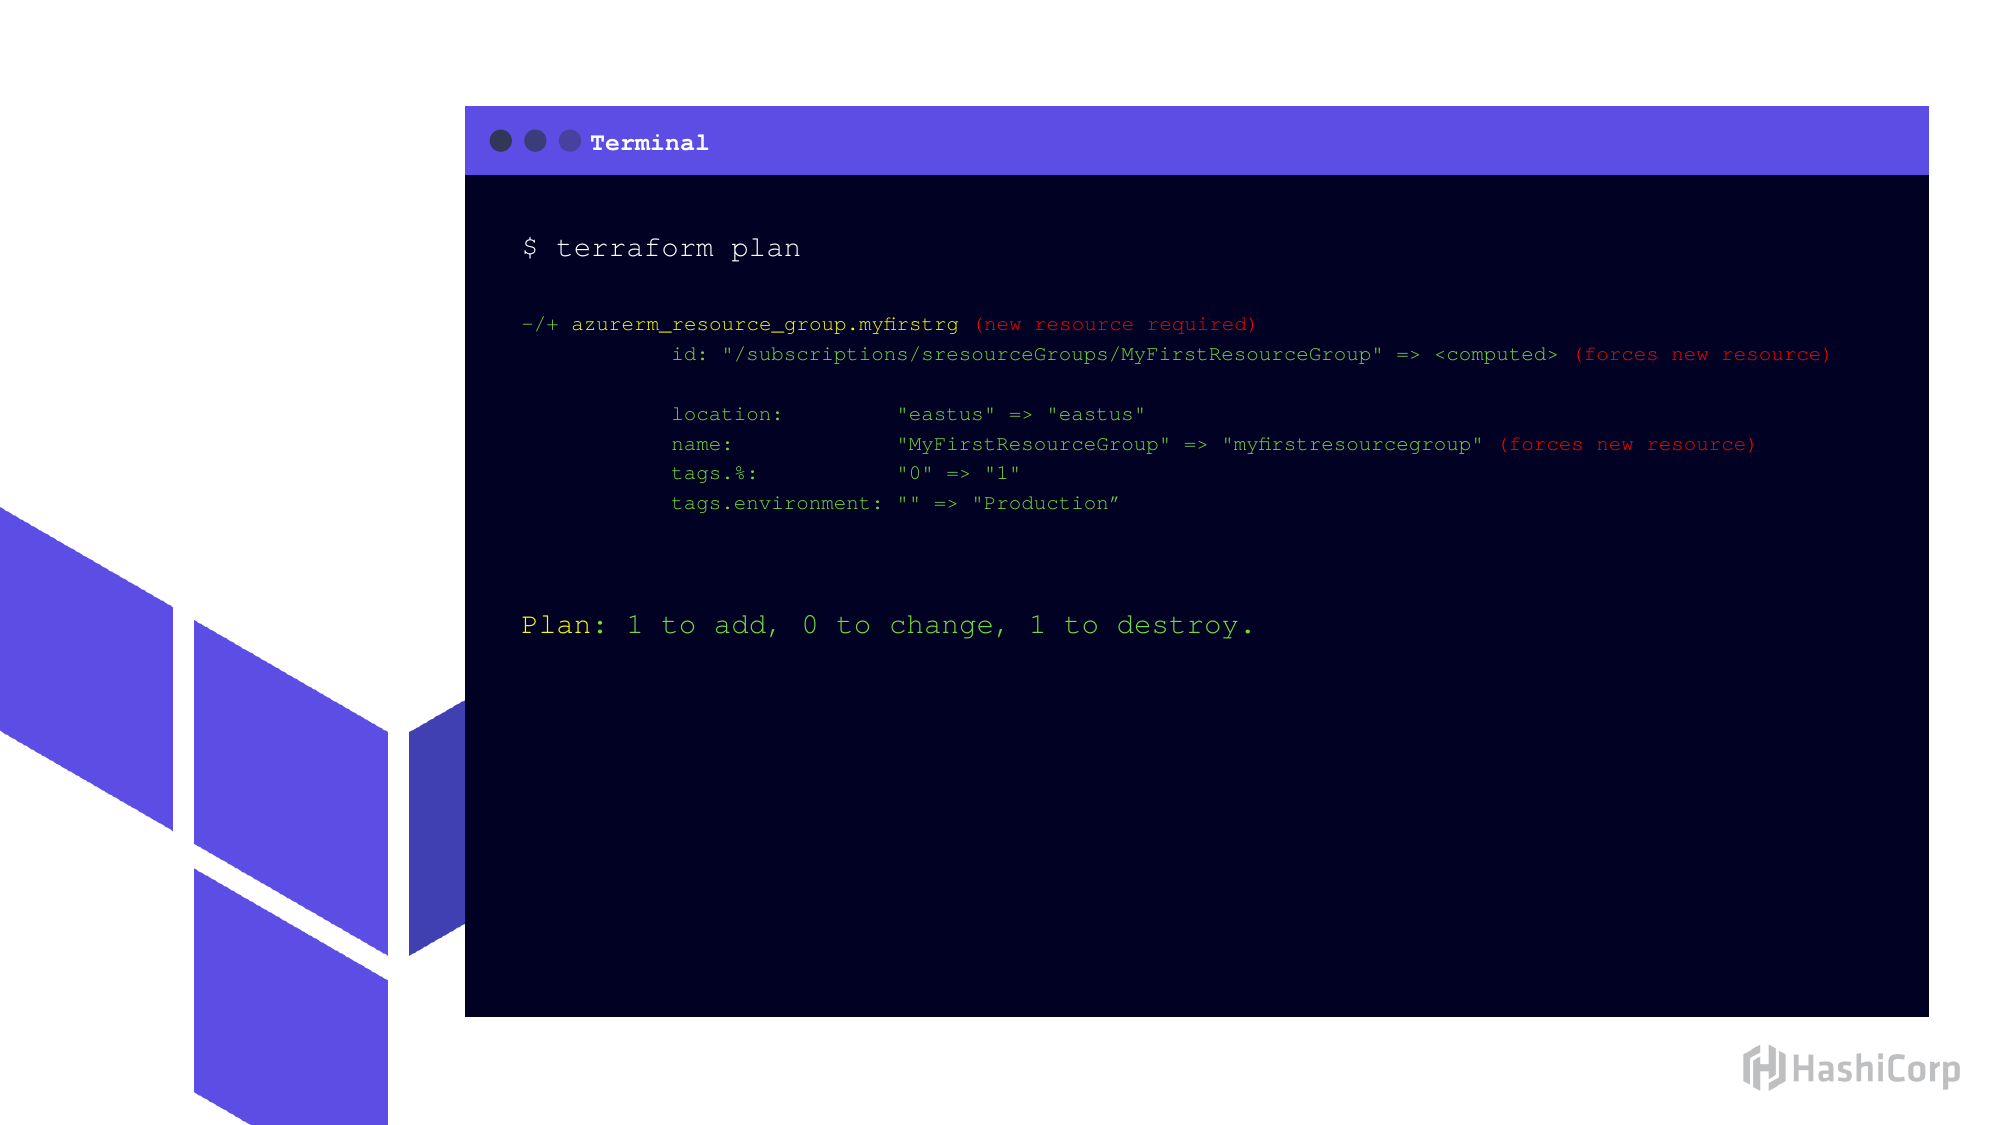

$ terraform plan

-/+ azurerm_resource_group.myfirstrg (new resource required)
	id: "/subscriptions/sresourceGroups/MyFirstResourceGroup" => <computed> (forces new resource)
	location:         "eastus" => "eastus"
	name:             "MyFirstResourceGroup" => "myfirstresourcegroup" (forces new resource)
	tags.%:           "0" => "1"
	tags.environment: "" => "Production”

Plan: 1 to add, 0 to change, 1 to destroy.